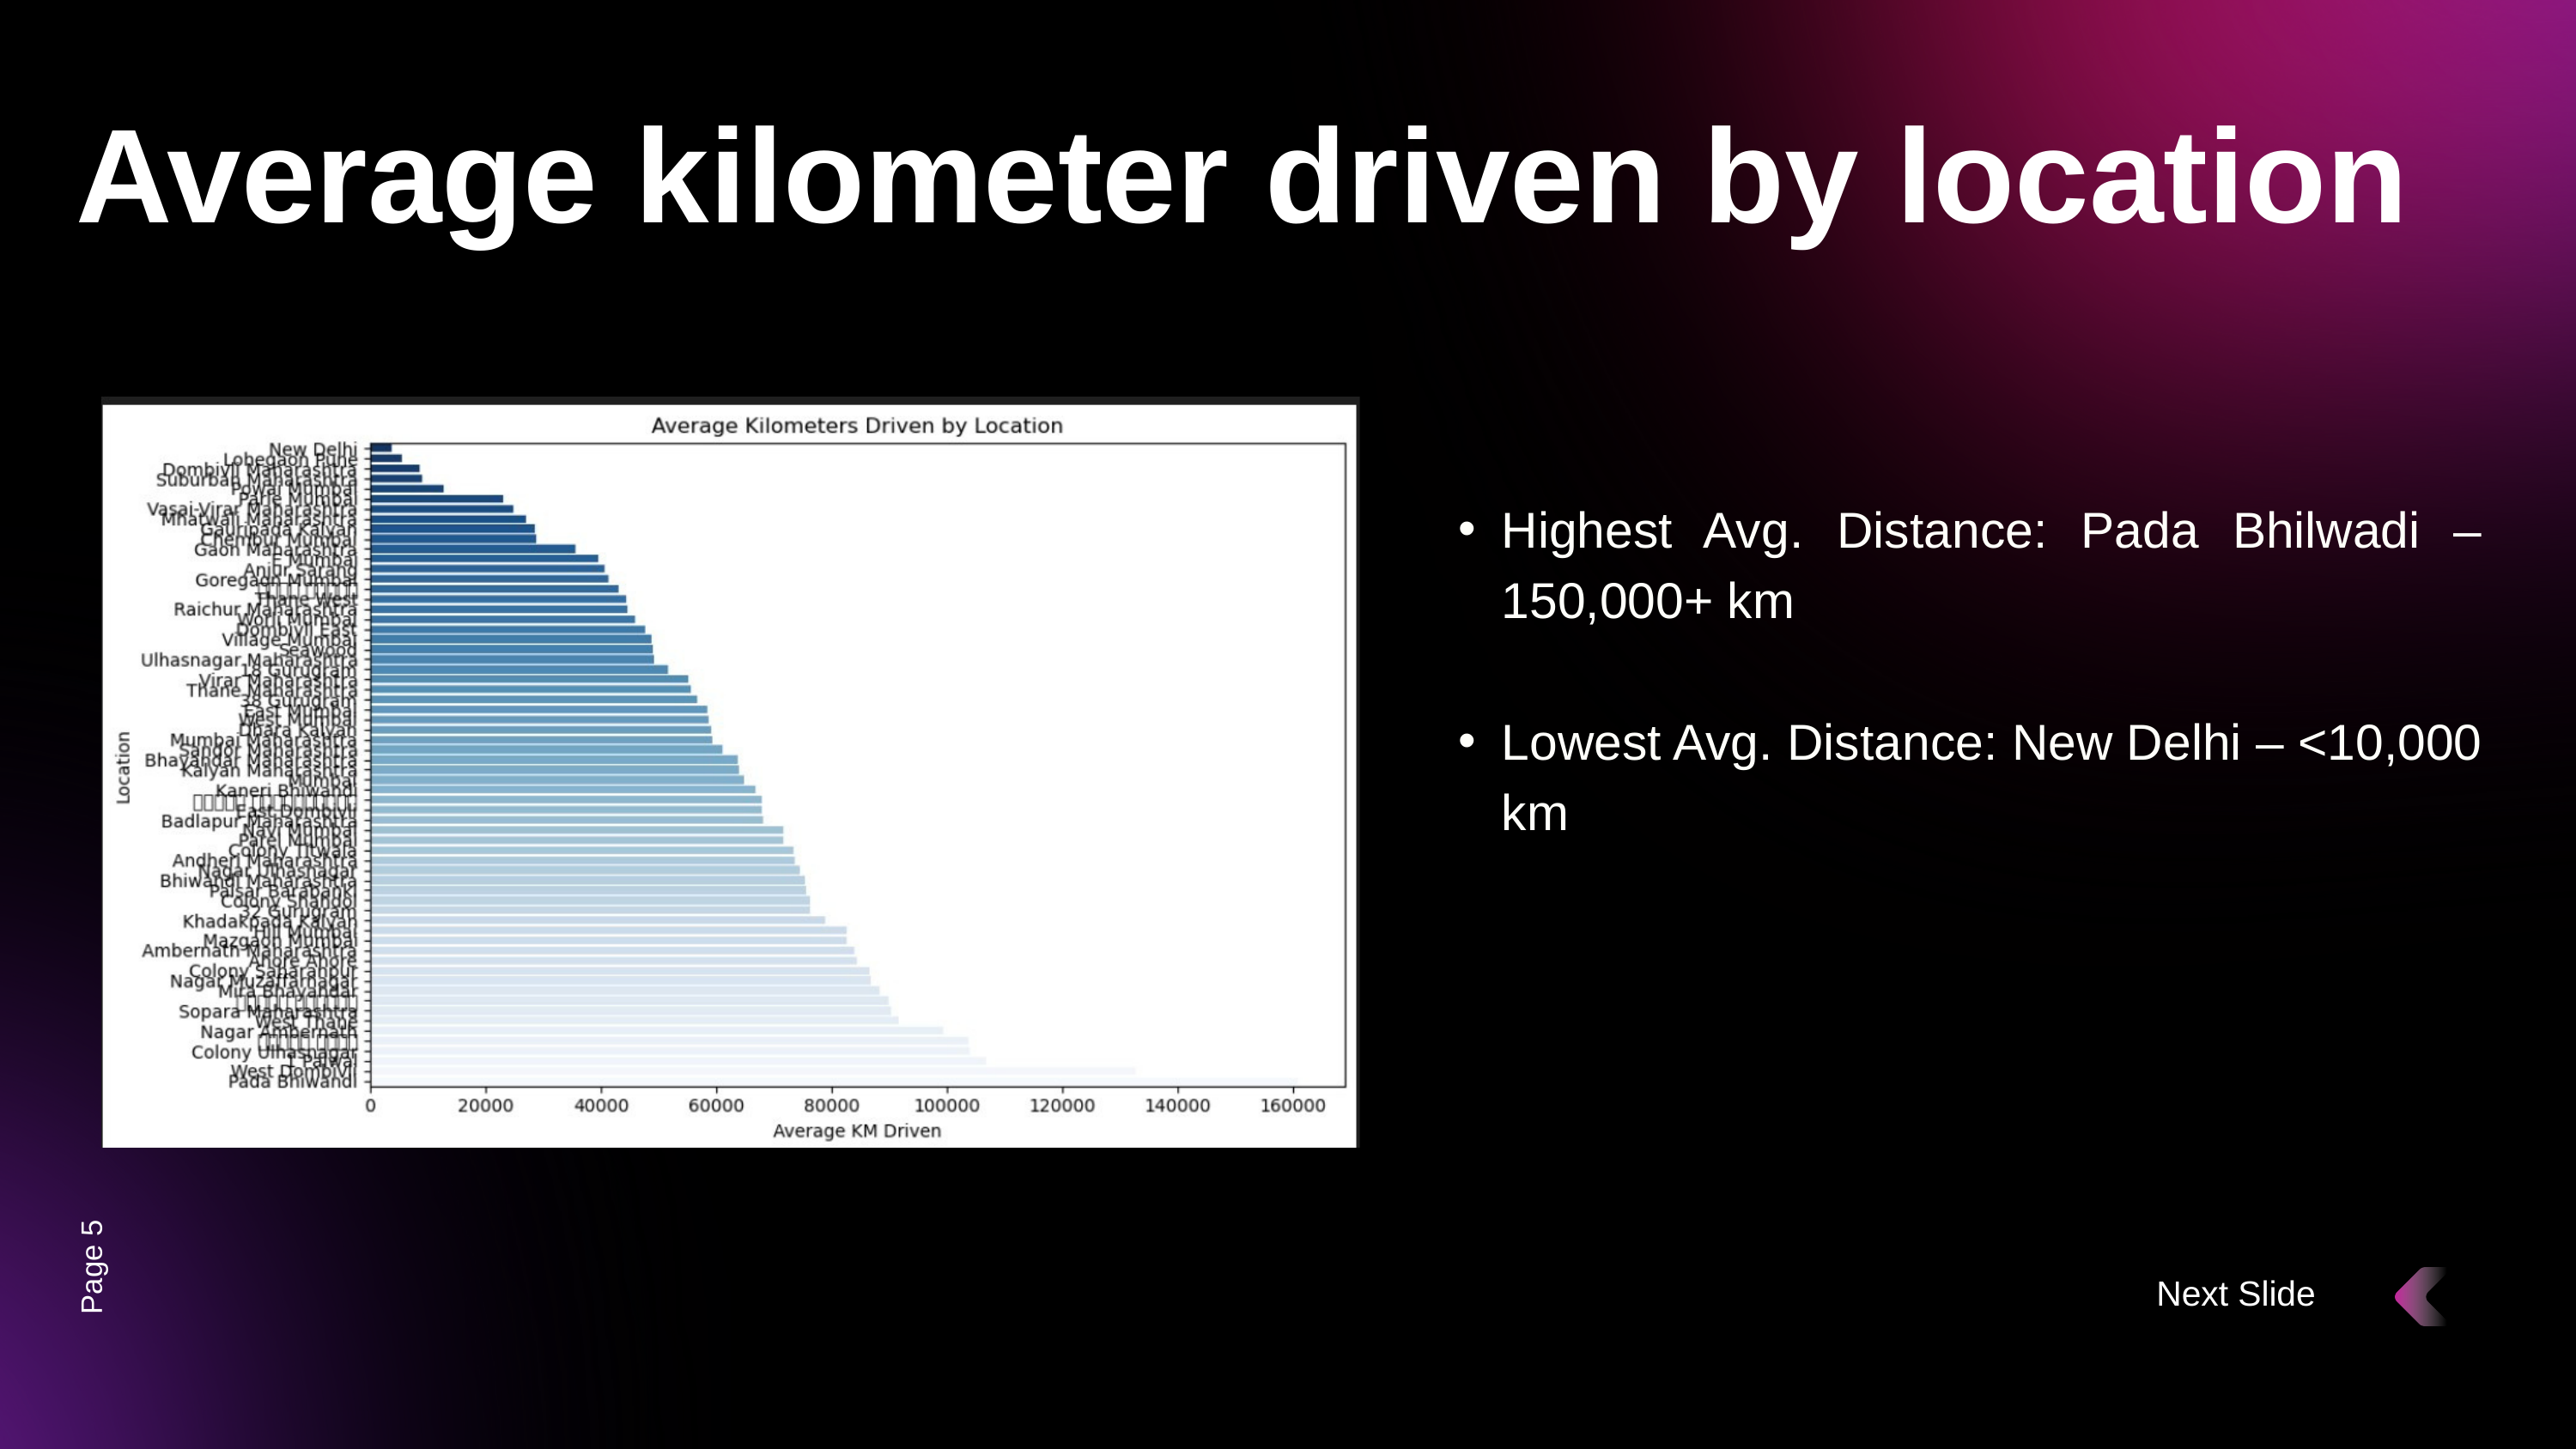

Average kilometer driven by location

Highest Avg. Distance: Pada Bhilwadi – 150,000+ km

Lowest Avg. Distance: New Delhi – <10,000 km

Page 5

Next Slide